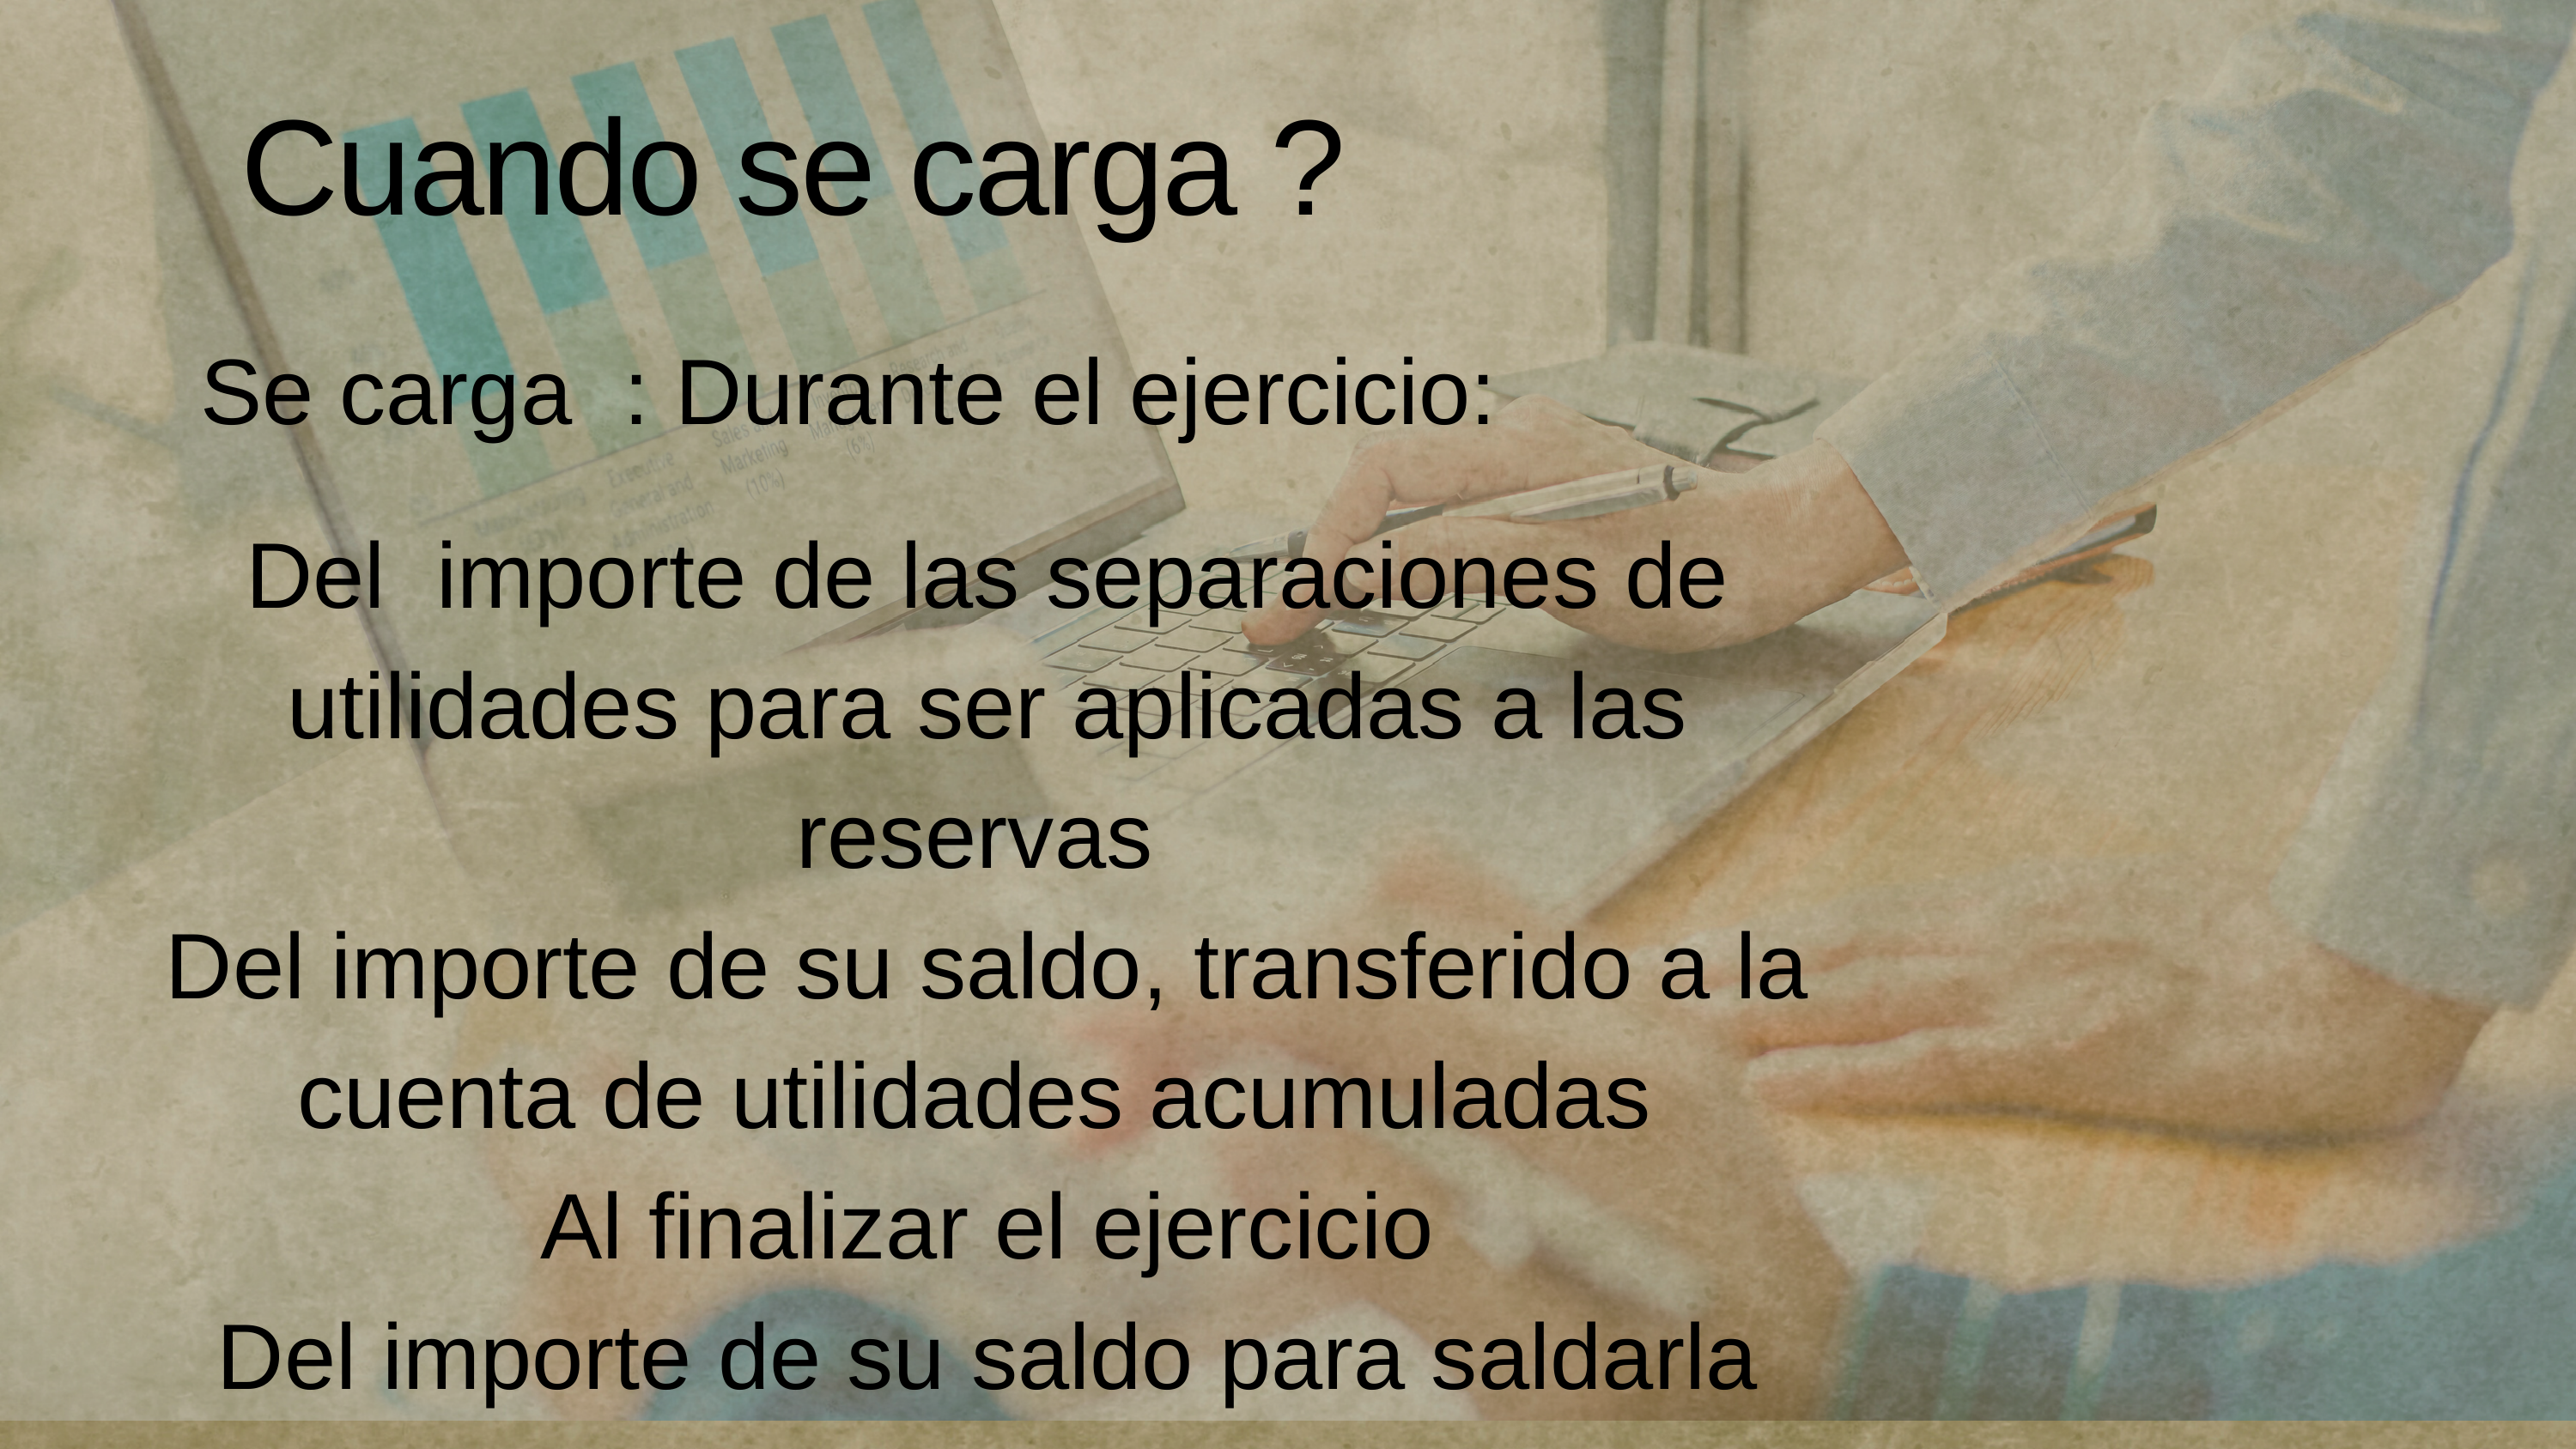

Cuando se carga ?
Se carga  : Durante el ejercicio:
Del  importe de las separaciones de utilidades para ser aplicadas a las reservas
Del importe de su saldo, transferido a la cuenta de utilidades acumuladas
Al finalizar el ejercicio
Del importe de su saldo para saldarla